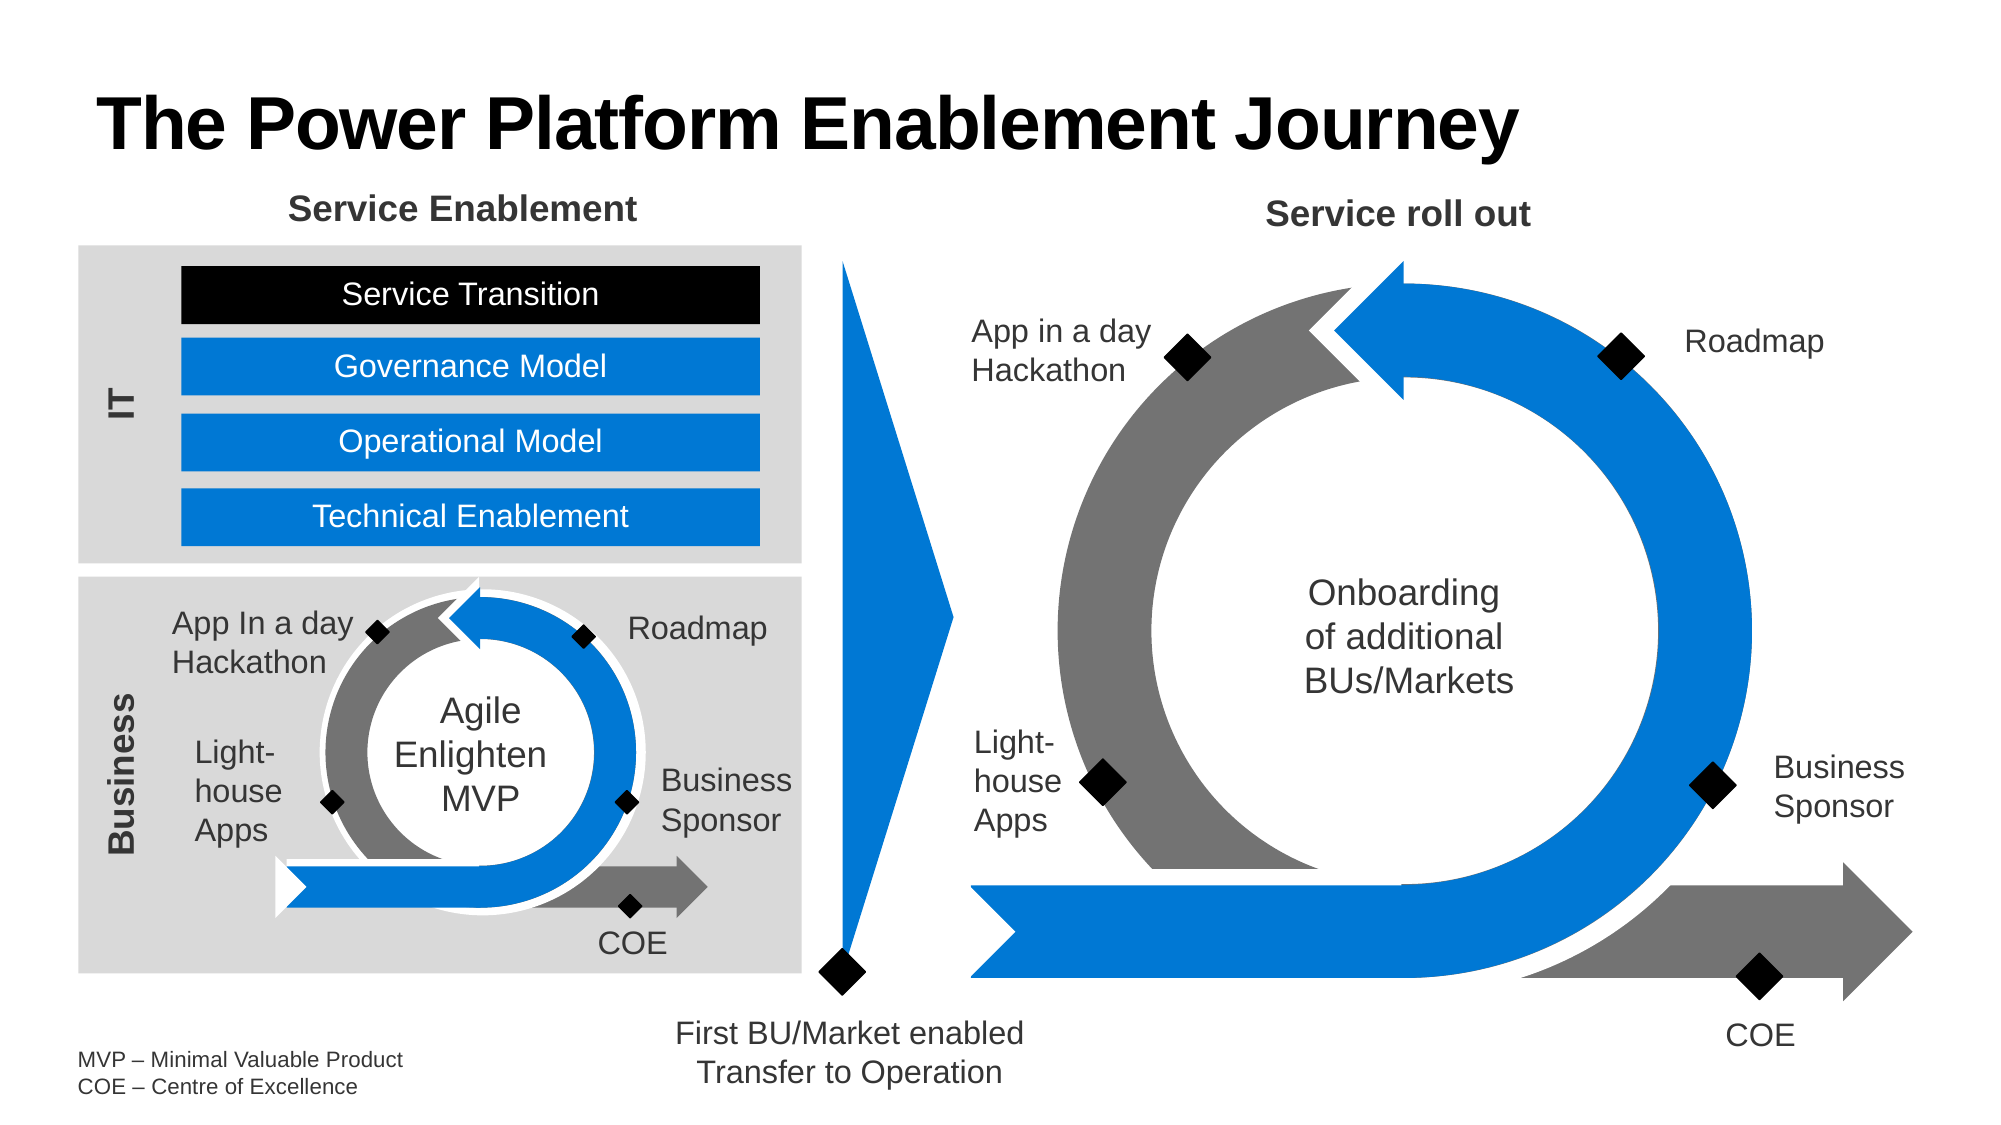

IT
# The Power Platform Enablement Journey
Service Enablement
Service roll out

App in a day
Hackathon
Roadmap

Onboarding
of additional
BUs/Markets
Light-
house
Apps
Business
Sponsor

COE

First BU/Market enabled
Transfer to Operation
Service Transition
Governance Model
Business
Operational Model
Technical Enablement

App In a day
Hackathon
Roadmap

Agile
Enlighten
MVP
Light-
house
Apps
Business
Sponsor

COE
MVP – Minimal Valuable Product
COE – Centre of Excellence